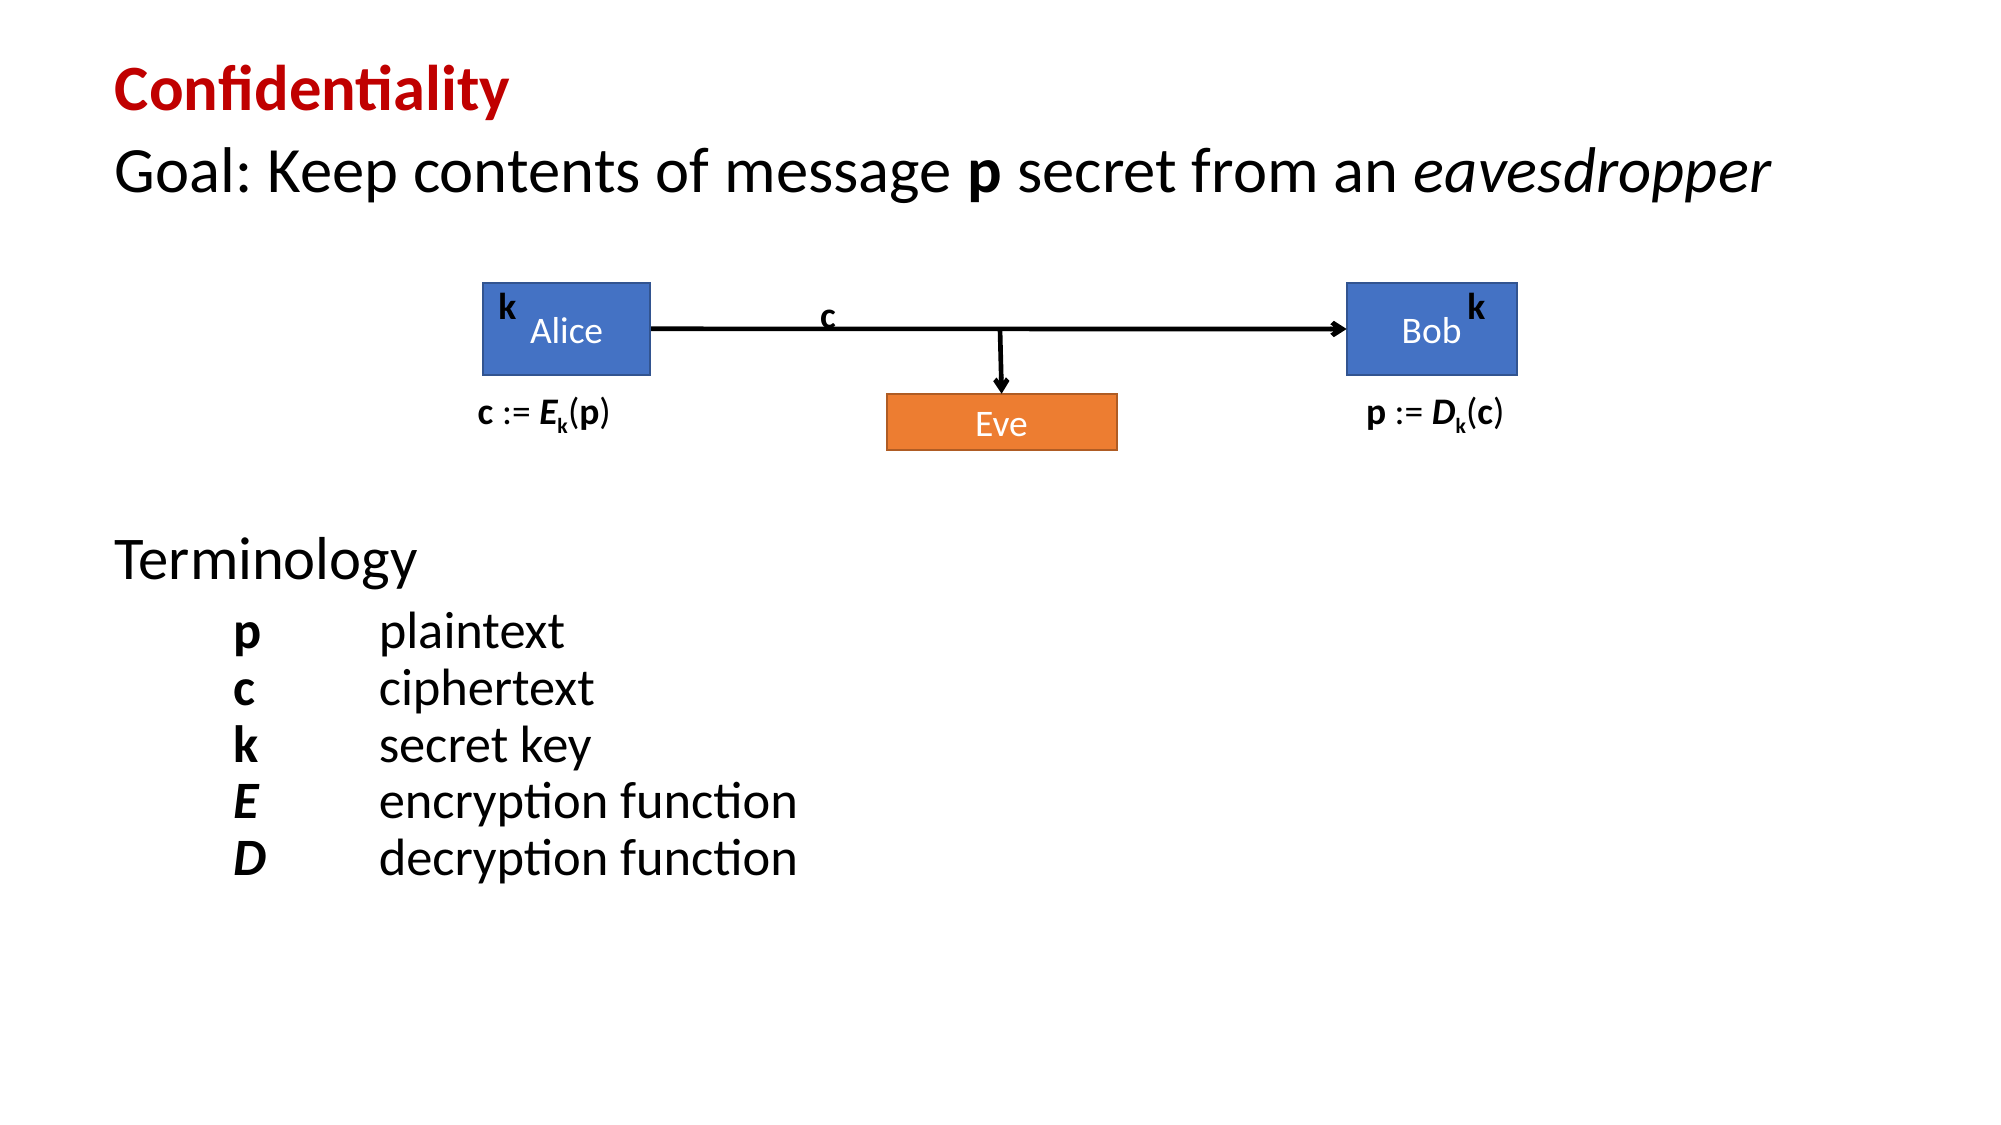

Confidentiality
Goal: Keep contents of message p secret from an eavesdropper

Terminology
	p	plaintext
c	ciphertext
k	secret key
E	encryption function
D	decryption function
k
k
Alice
Bob
p := Dk(c)
c := Ek(p)
c
Eve